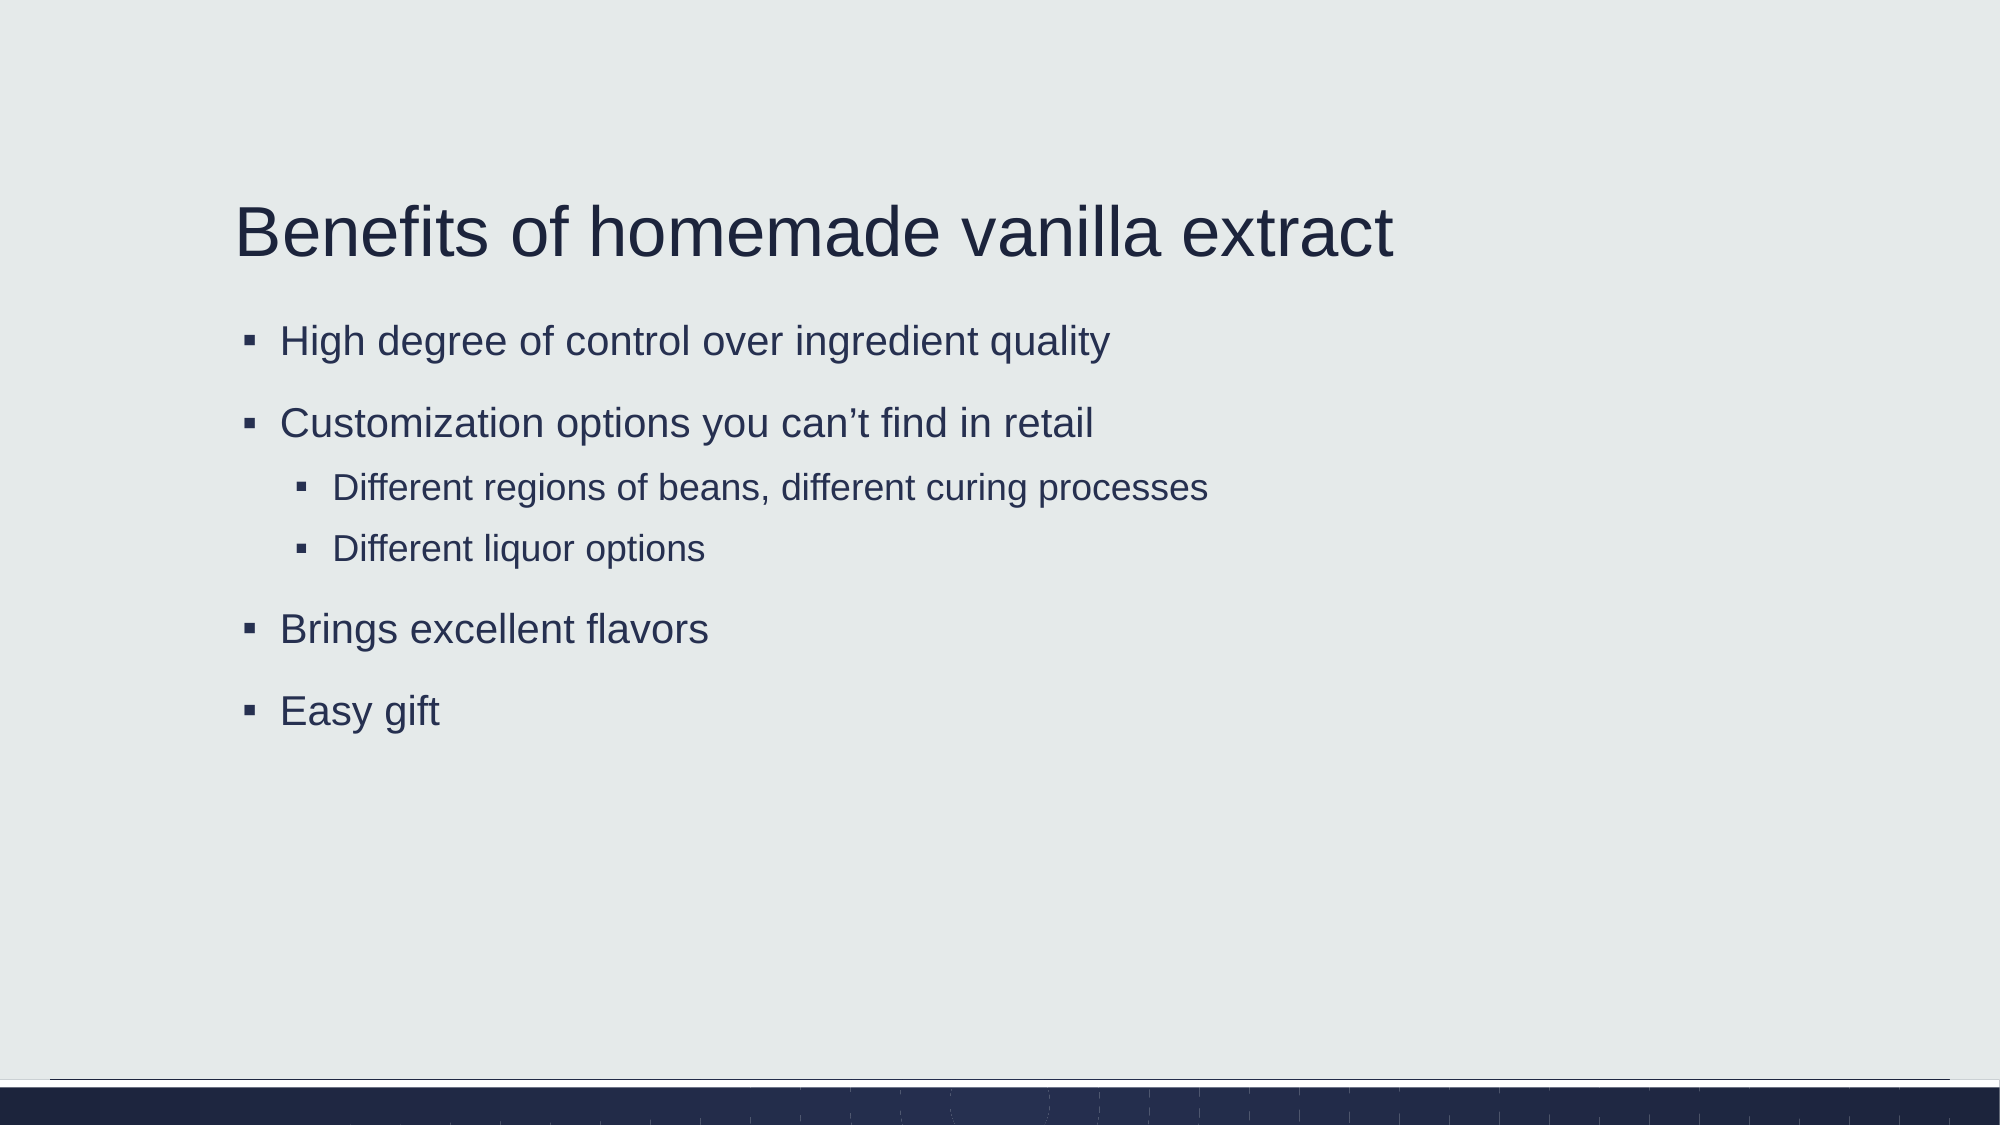

# Benefits of homemade vanilla extract
High degree of control over ingredient quality
Customization options you can’t find in retail
Different regions of beans, different curing processes
Different liquor options
Brings excellent flavors
Easy gift